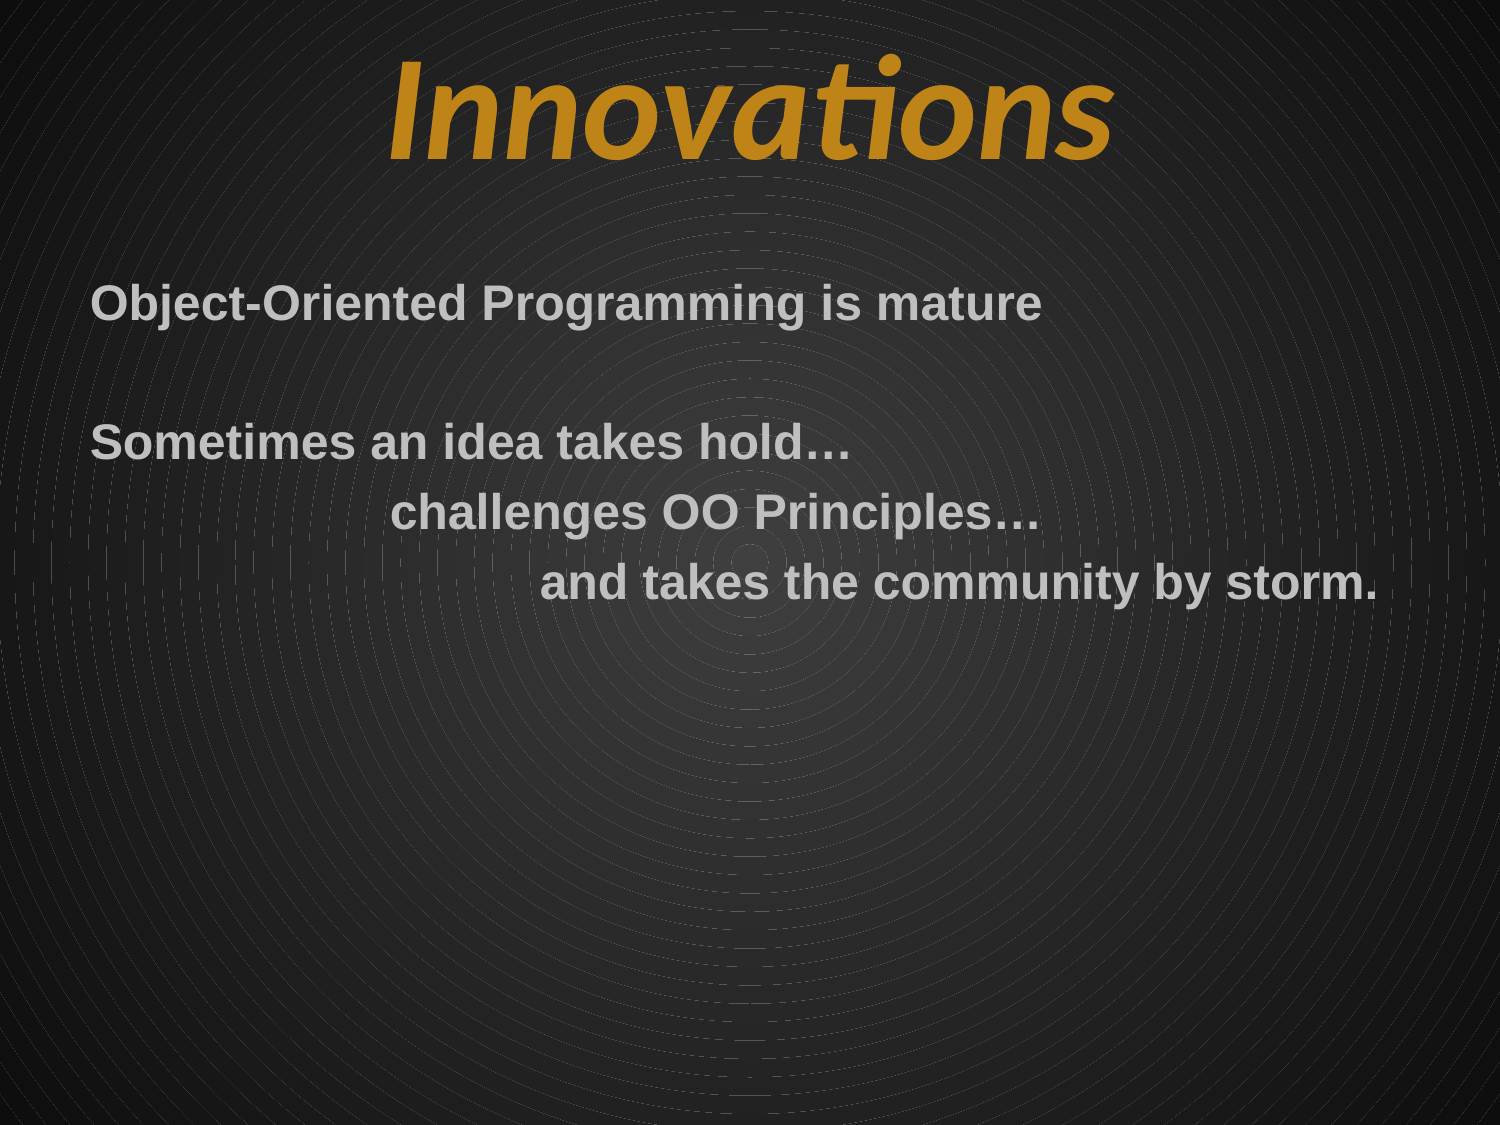

# Innovations
Object-Oriented Programming is mature

Sometimes an idea takes hold…
		challenges OO Principles…
			and takes the community by storm.